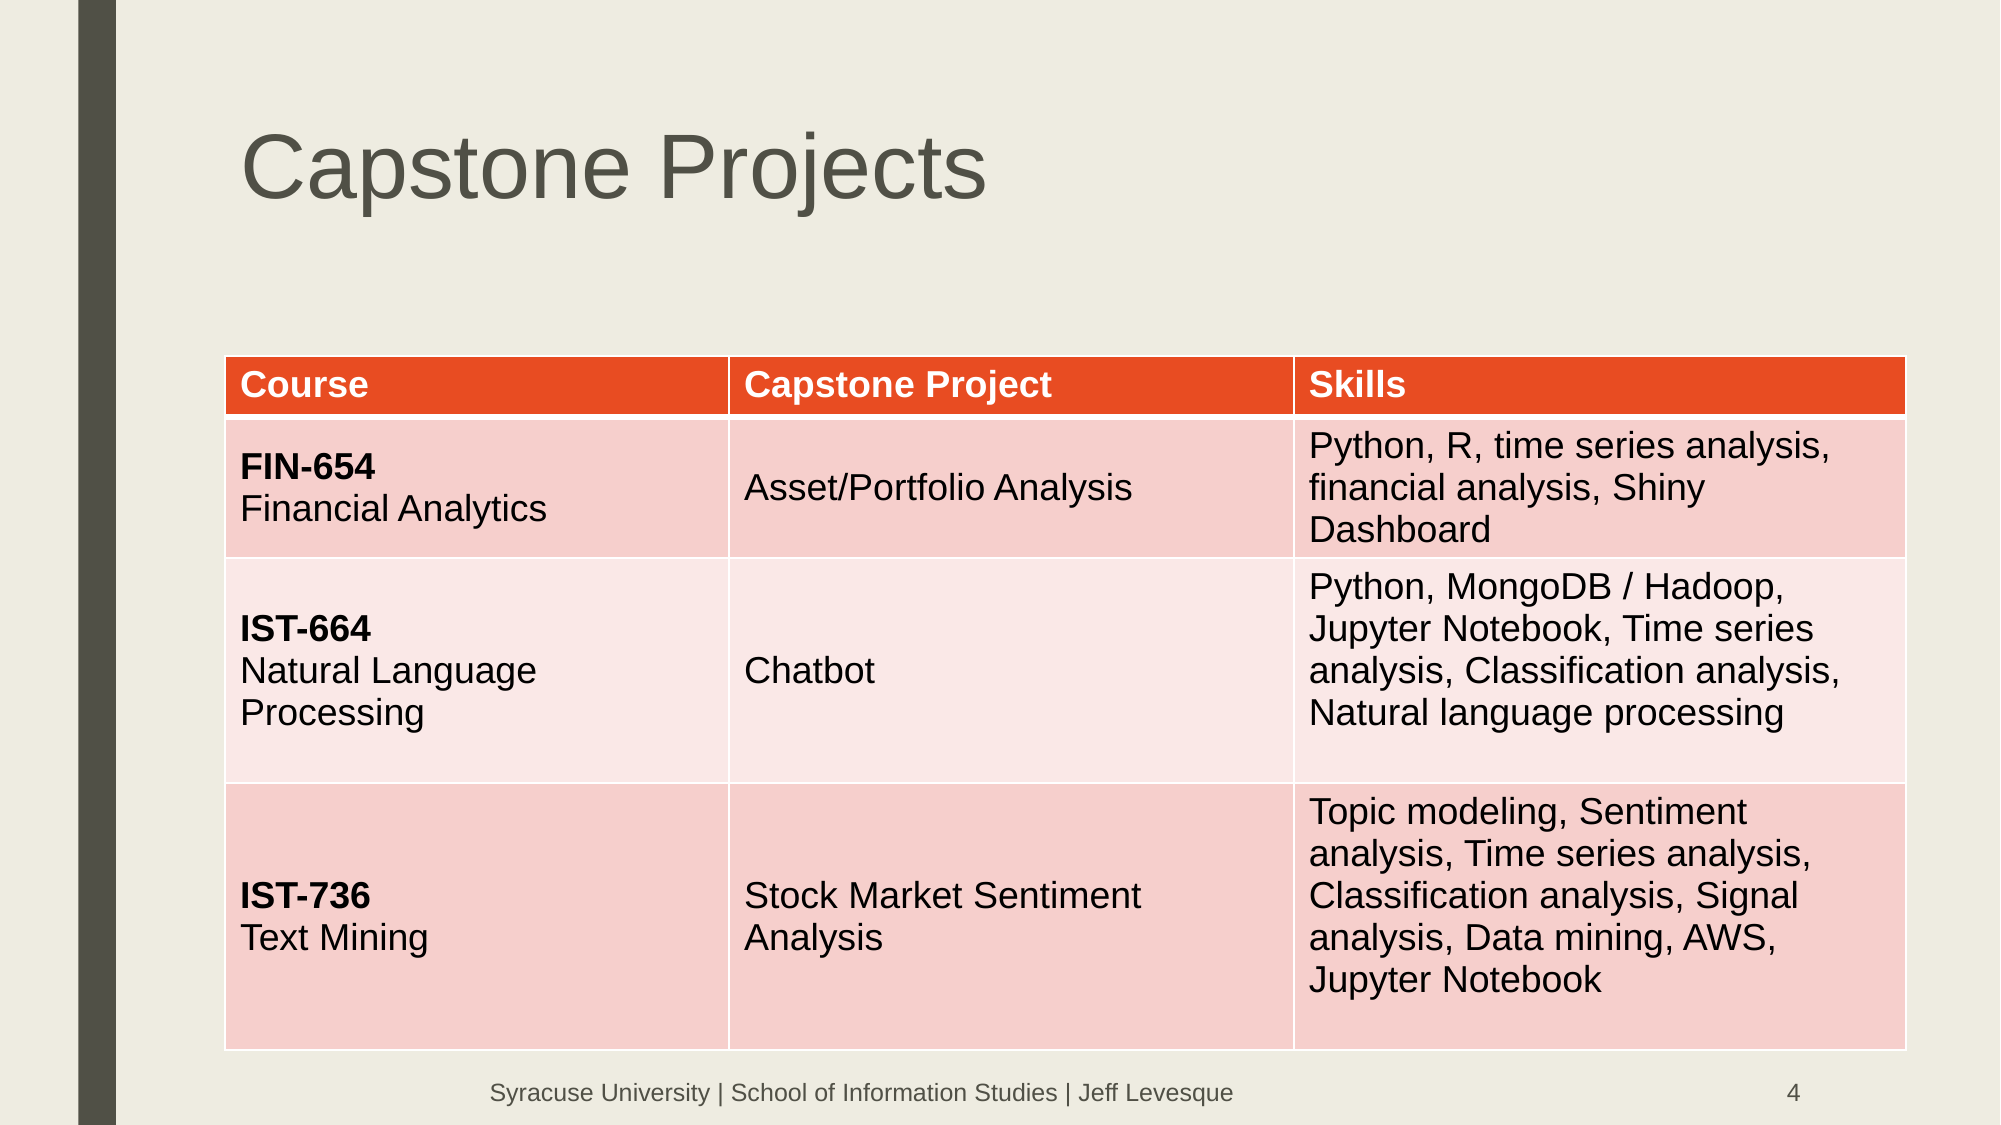

# Capstone Projects
| Course | Capstone Project | Skills |
| --- | --- | --- |
| FIN-654 Financial Analytics | Asset/Portfolio Analysis | Python, R, time series analysis, financial analysis, Shiny Dashboard |
| IST-664 Natural Language Processing | Chatbot | Python, MongoDB / Hadoop, Jupyter Notebook, Time series analysis, Classification analysis, Natural language processing |
| IST-736 Text Mining | Stock Market Sentiment Analysis | Topic modeling, Sentiment analysis, Time series analysis, Classification analysis, Signal analysis, Data mining, AWS, Jupyter Notebook |
Syracuse University | School of Information Studies | Jeff Levesque
4